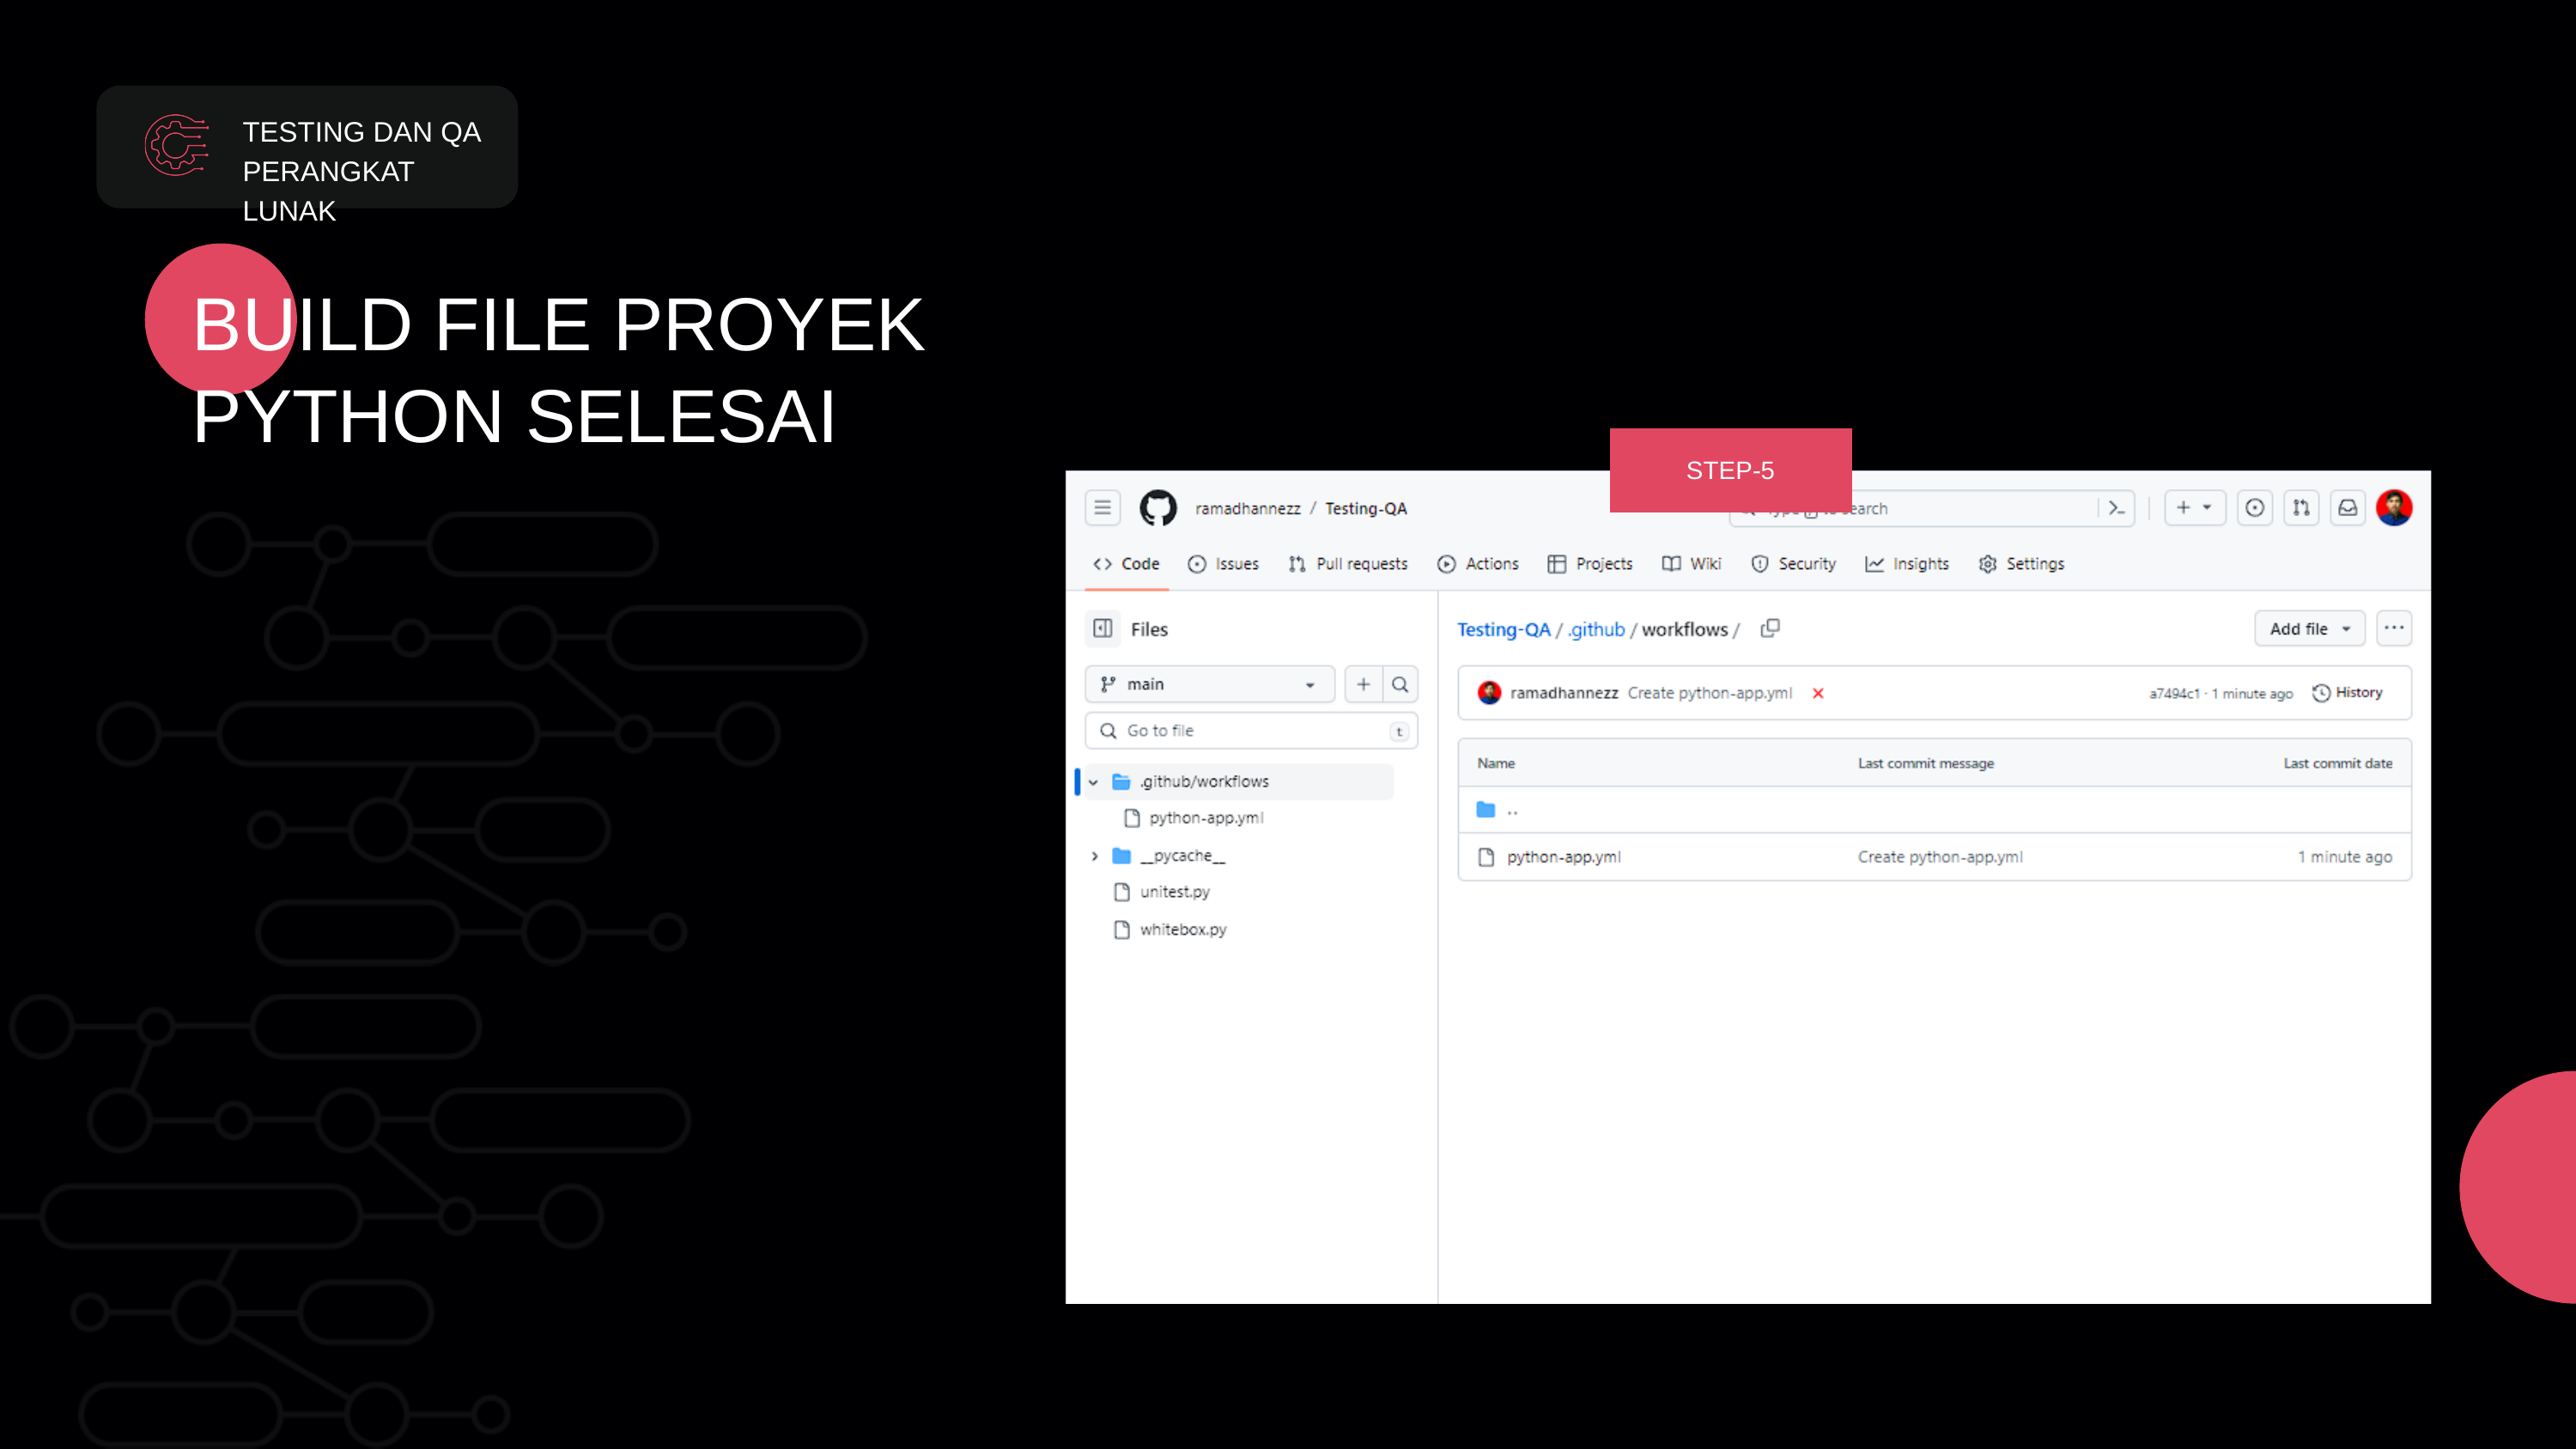

TESTING DAN QA PERANGKAT LUNAK

BUILD FILE PROYEK
PYTHON SELESAI

STEP-5